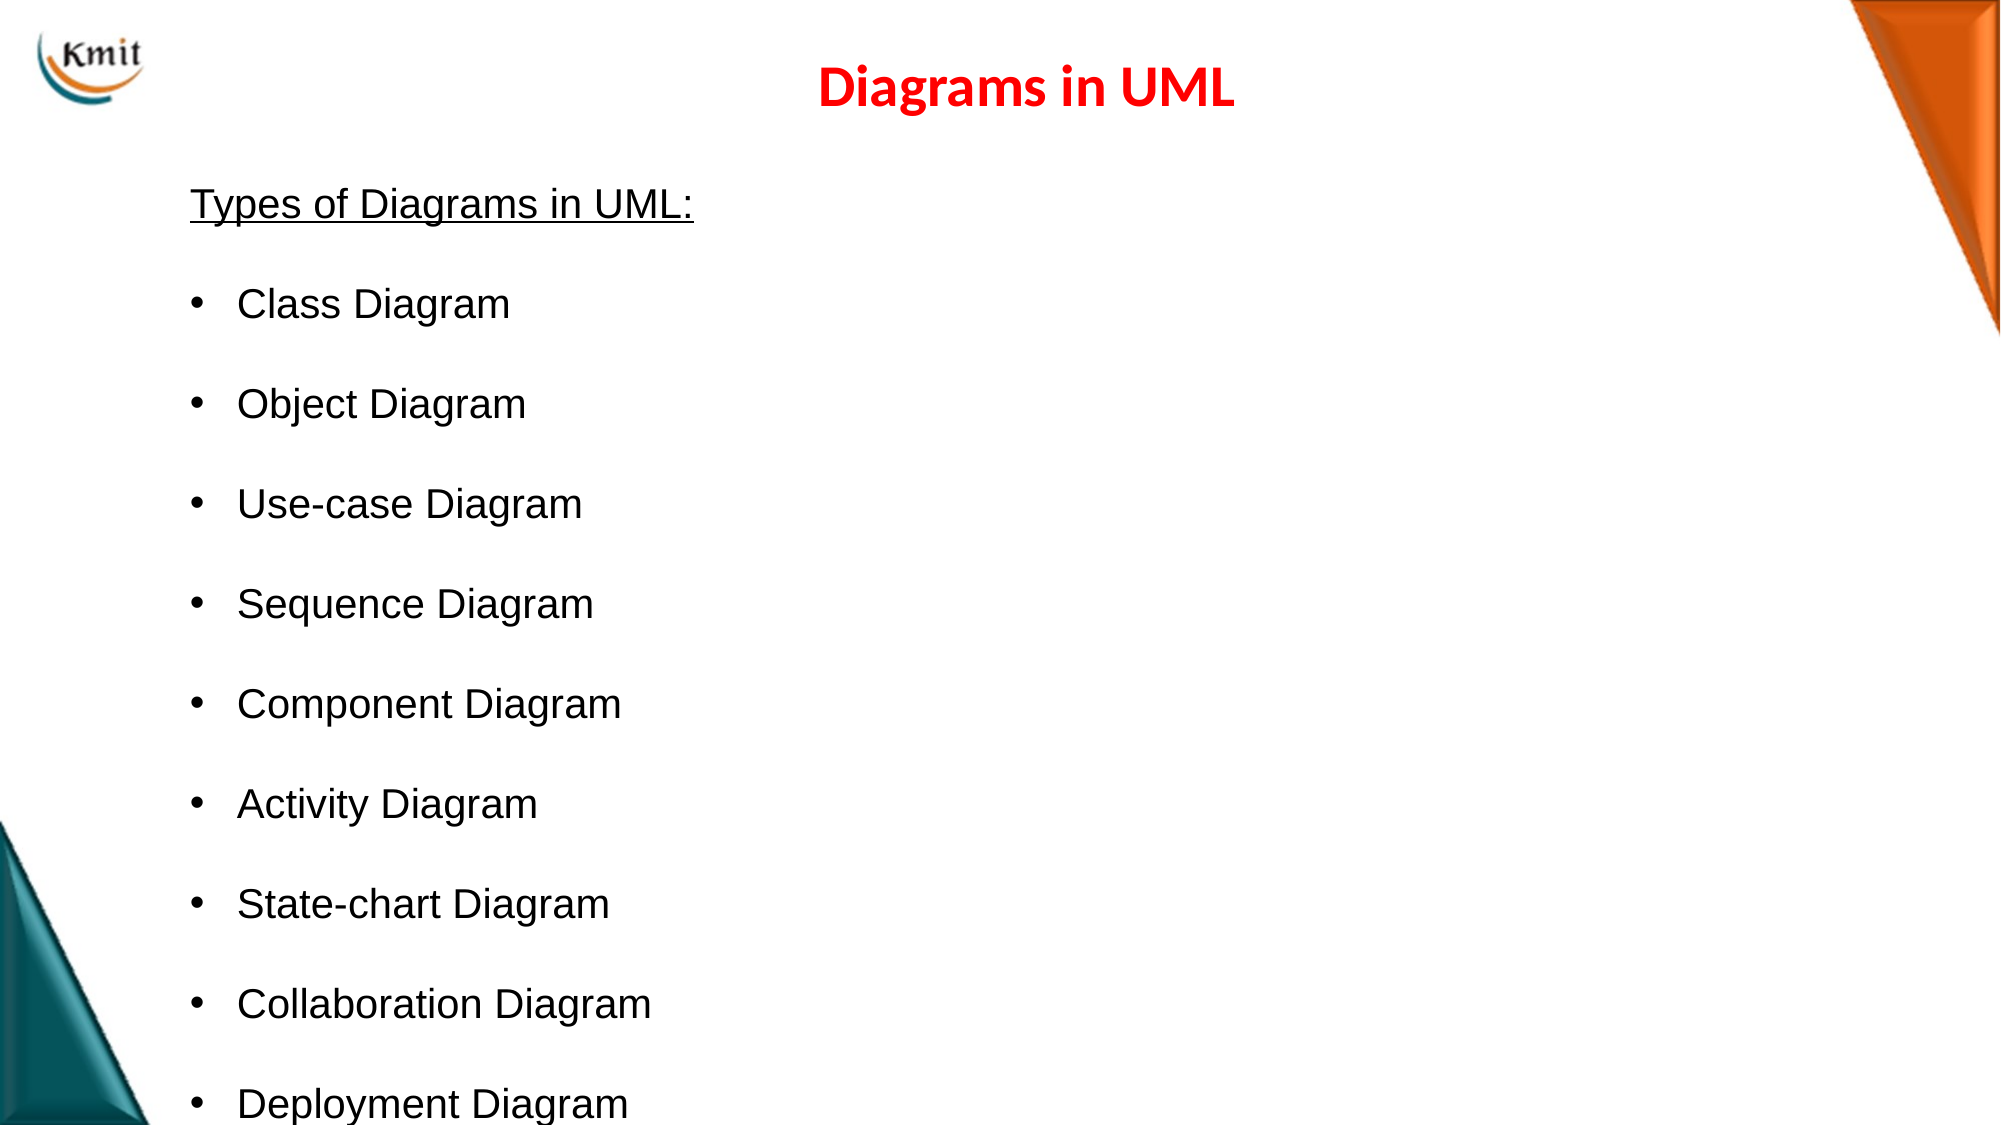

# Diagrams in UML
Types of Diagrams in UML:
Class Diagram
Object Diagram
Use-case Diagram
Sequence Diagram
Component Diagram
Activity Diagram
State-chart Diagram
Collaboration Diagram
Deployment Diagram